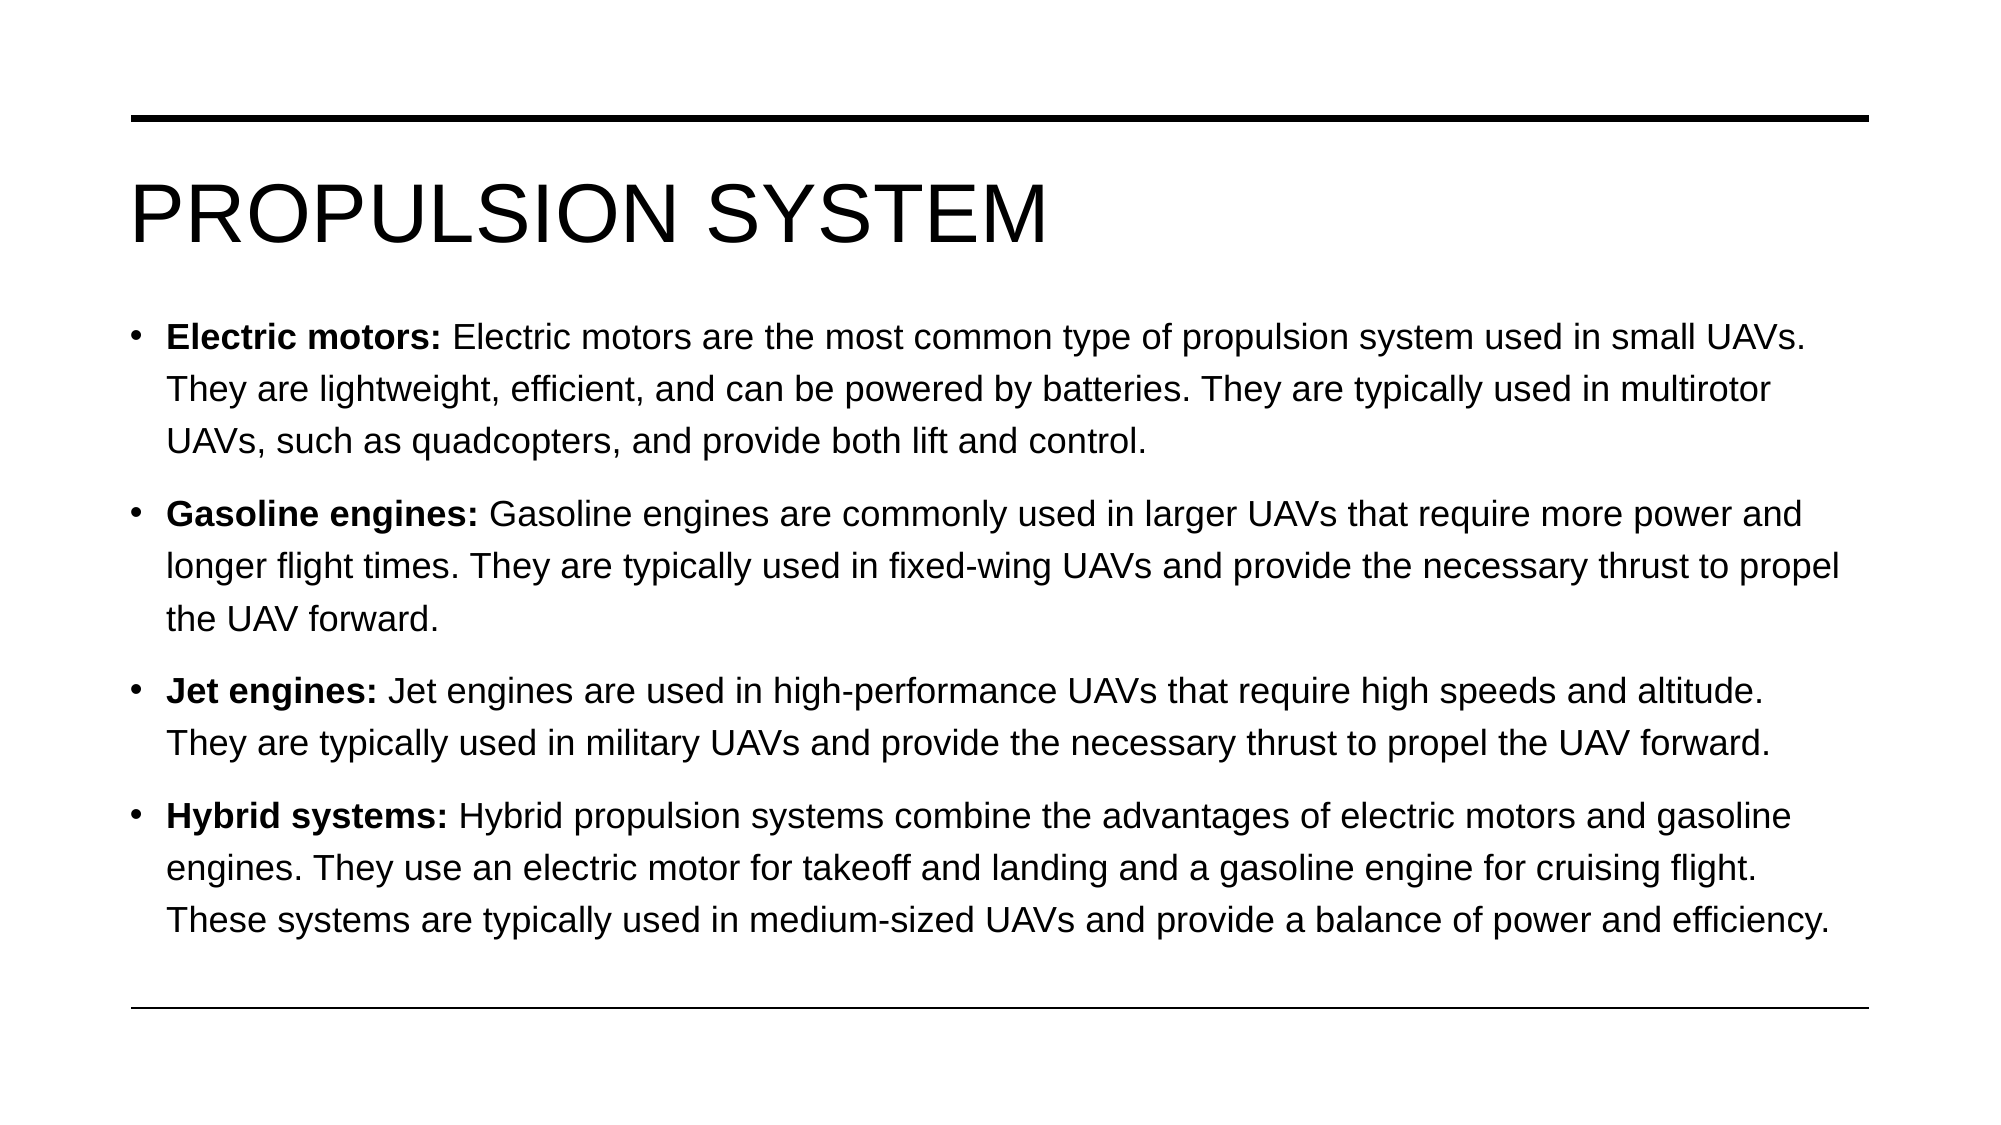

# Propulsion System
Electric motors: Electric motors are the most common type of propulsion system used in small UAVs. They are lightweight, efficient, and can be powered by batteries. They are typically used in multirotor UAVs, such as quadcopters, and provide both lift and control.
Gasoline engines: Gasoline engines are commonly used in larger UAVs that require more power and longer flight times. They are typically used in fixed-wing UAVs and provide the necessary thrust to propel the UAV forward.
Jet engines: Jet engines are used in high-performance UAVs that require high speeds and altitude. They are typically used in military UAVs and provide the necessary thrust to propel the UAV forward.
Hybrid systems: Hybrid propulsion systems combine the advantages of electric motors and gasoline engines. They use an electric motor for takeoff and landing and a gasoline engine for cruising flight. These systems are typically used in medium-sized UAVs and provide a balance of power and efficiency.